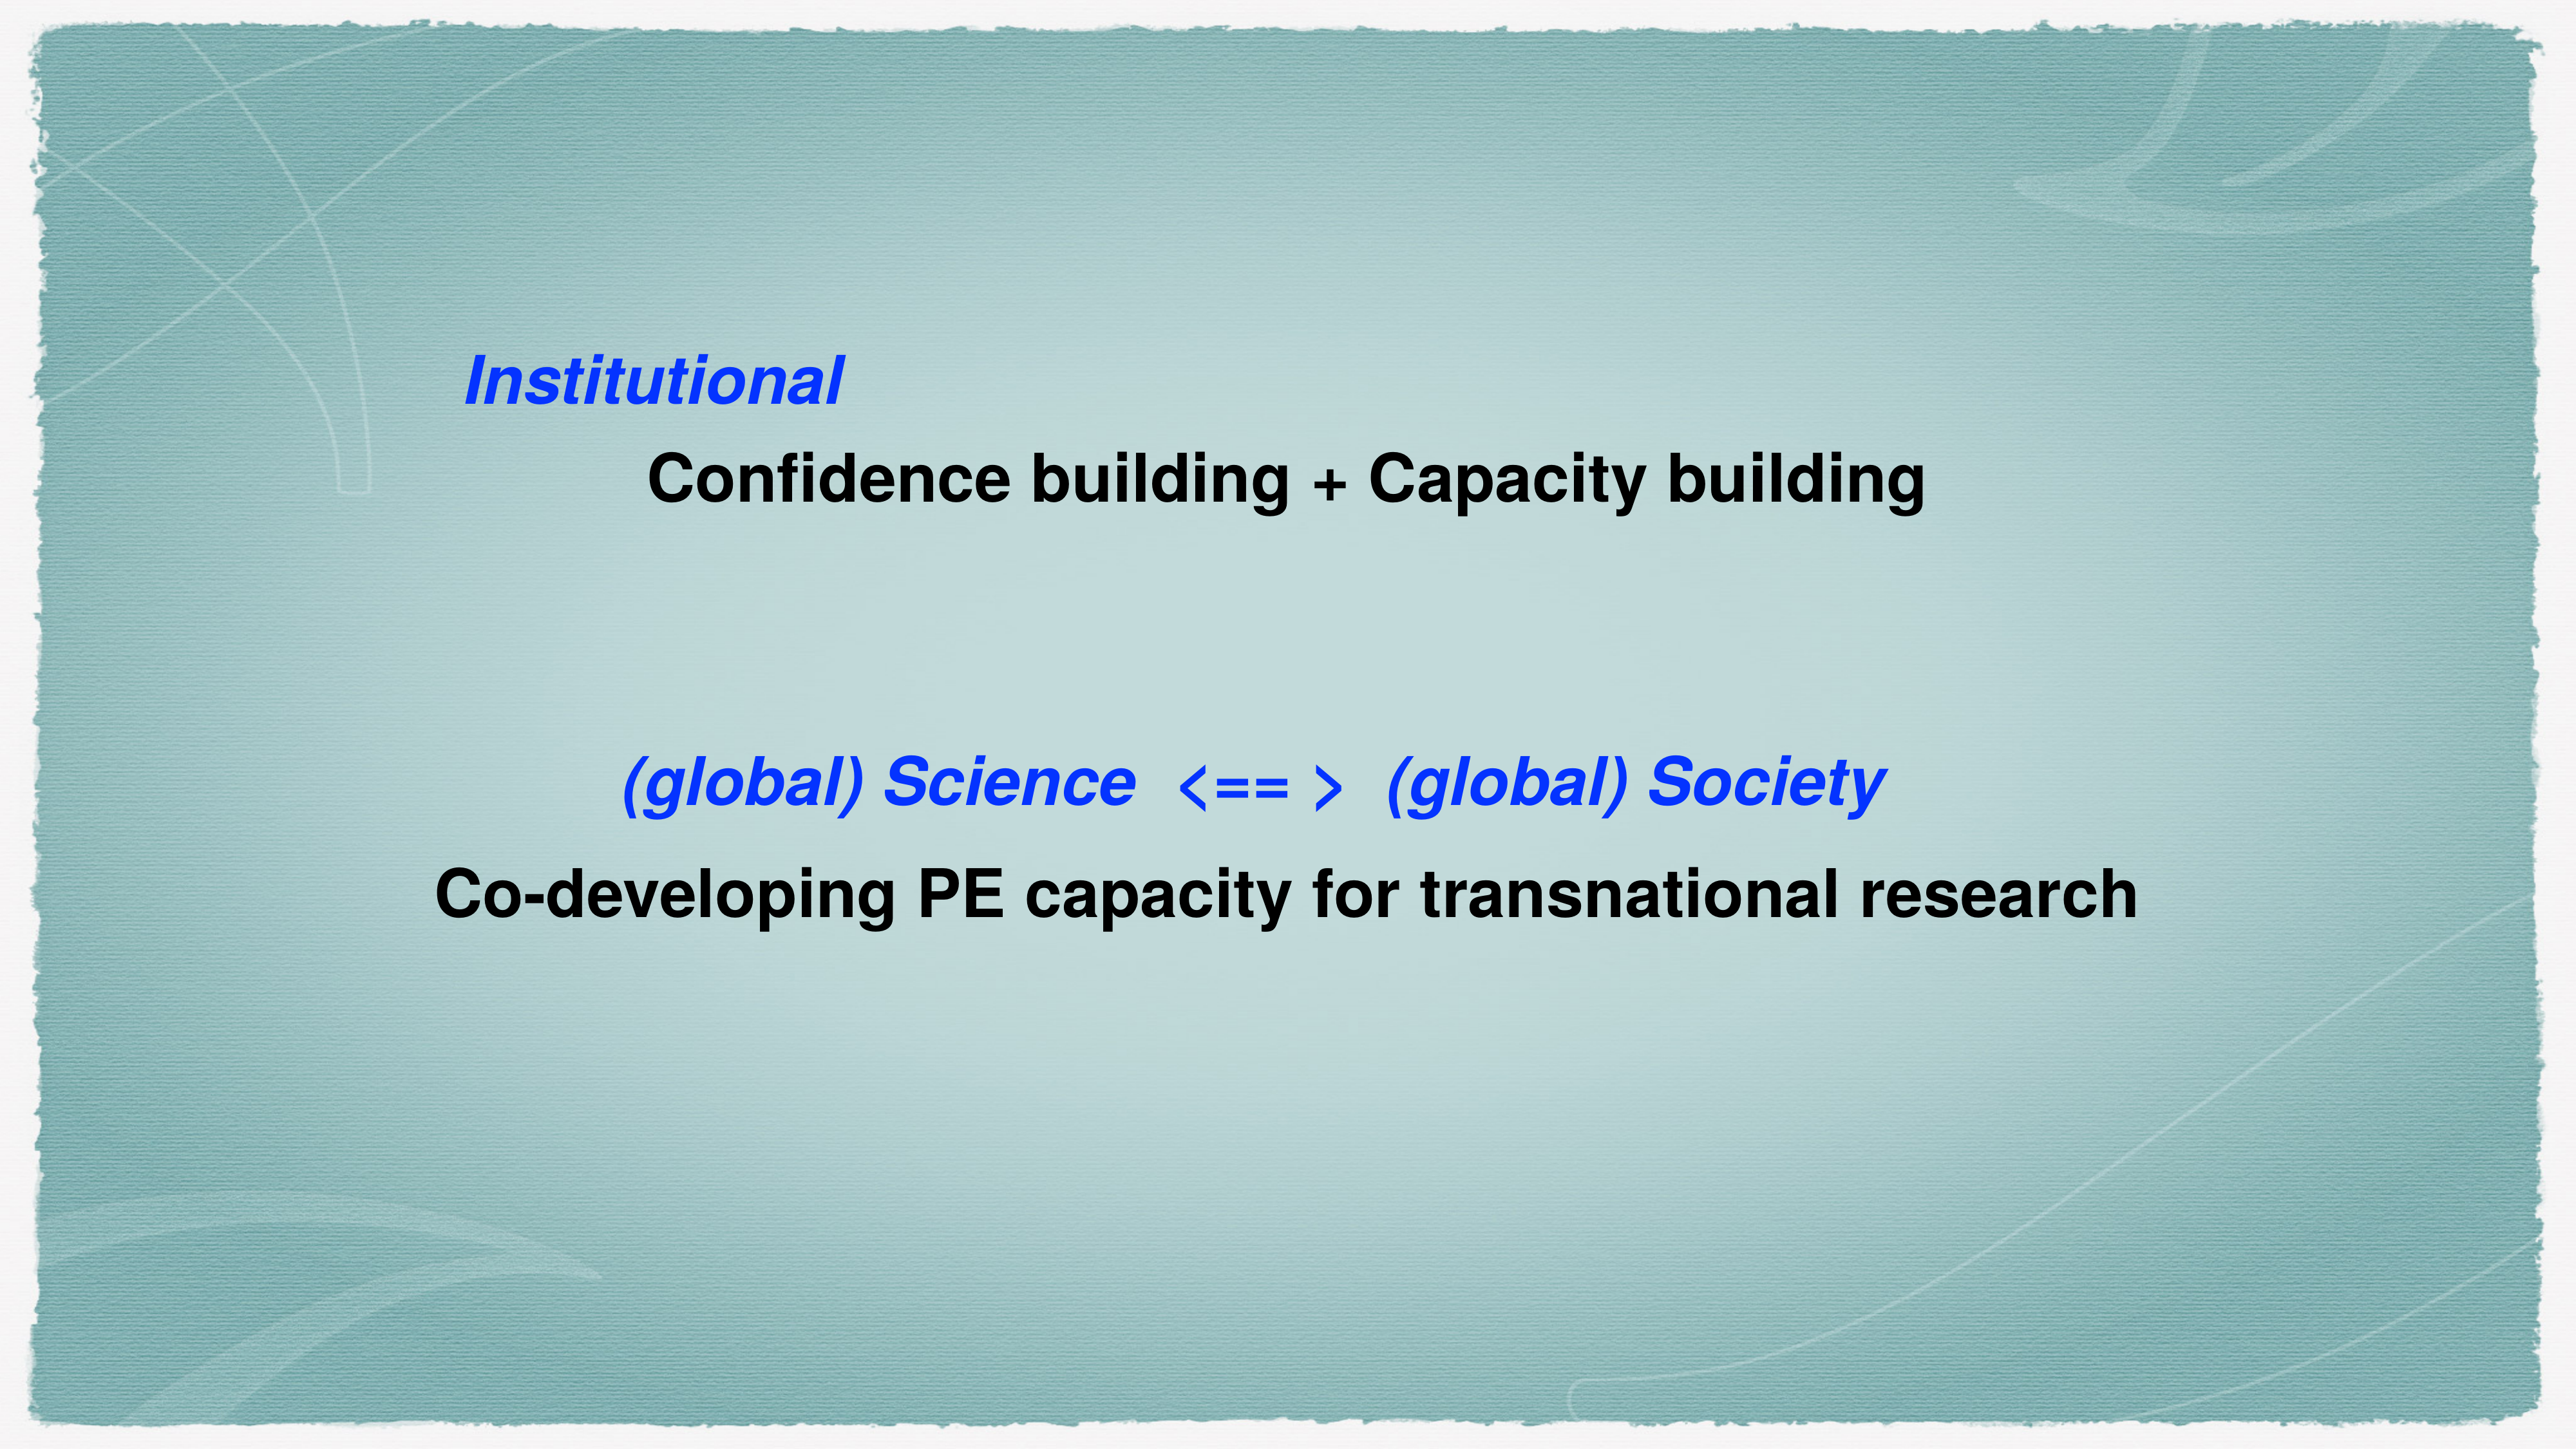

Institutional
Confidence building + Capacity building
(global) Science  <== >  (global) Society
Co-developing PE capacity for transnational research